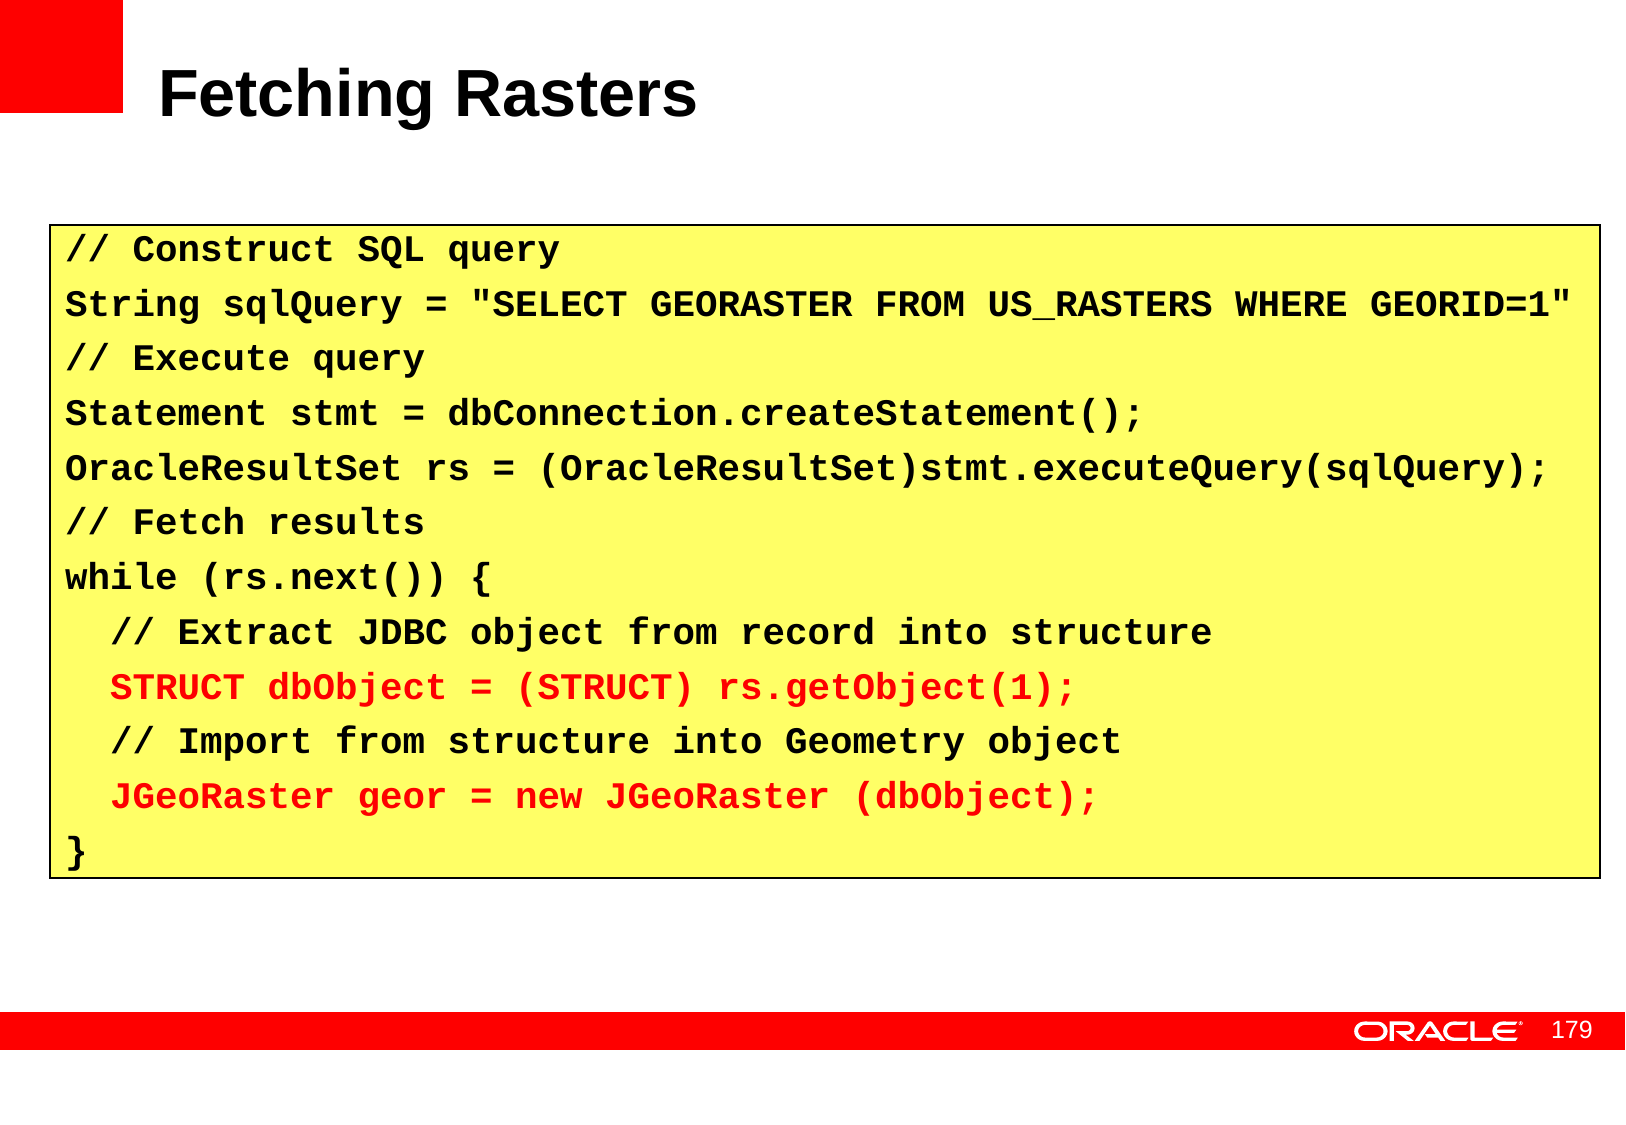

# Fetching Rasters
// Construct SQL query
String sqlQuery = "SELECT GEORASTER FROM US_RASTERS WHERE GEORID=1"
// Execute query
Statement stmt = dbConnection.createStatement();
OracleResultSet rs = (OracleResultSet)stmt.executeQuery(sqlQuery);
// Fetch results
while (rs.next()) {
  // Extract JDBC object from record into structure
  STRUCT dbObject = (STRUCT) rs.getObject(1);
  // Import from structure into Geometry object
  JGeoRaster geor = new JGeoRaster (dbObject);
}